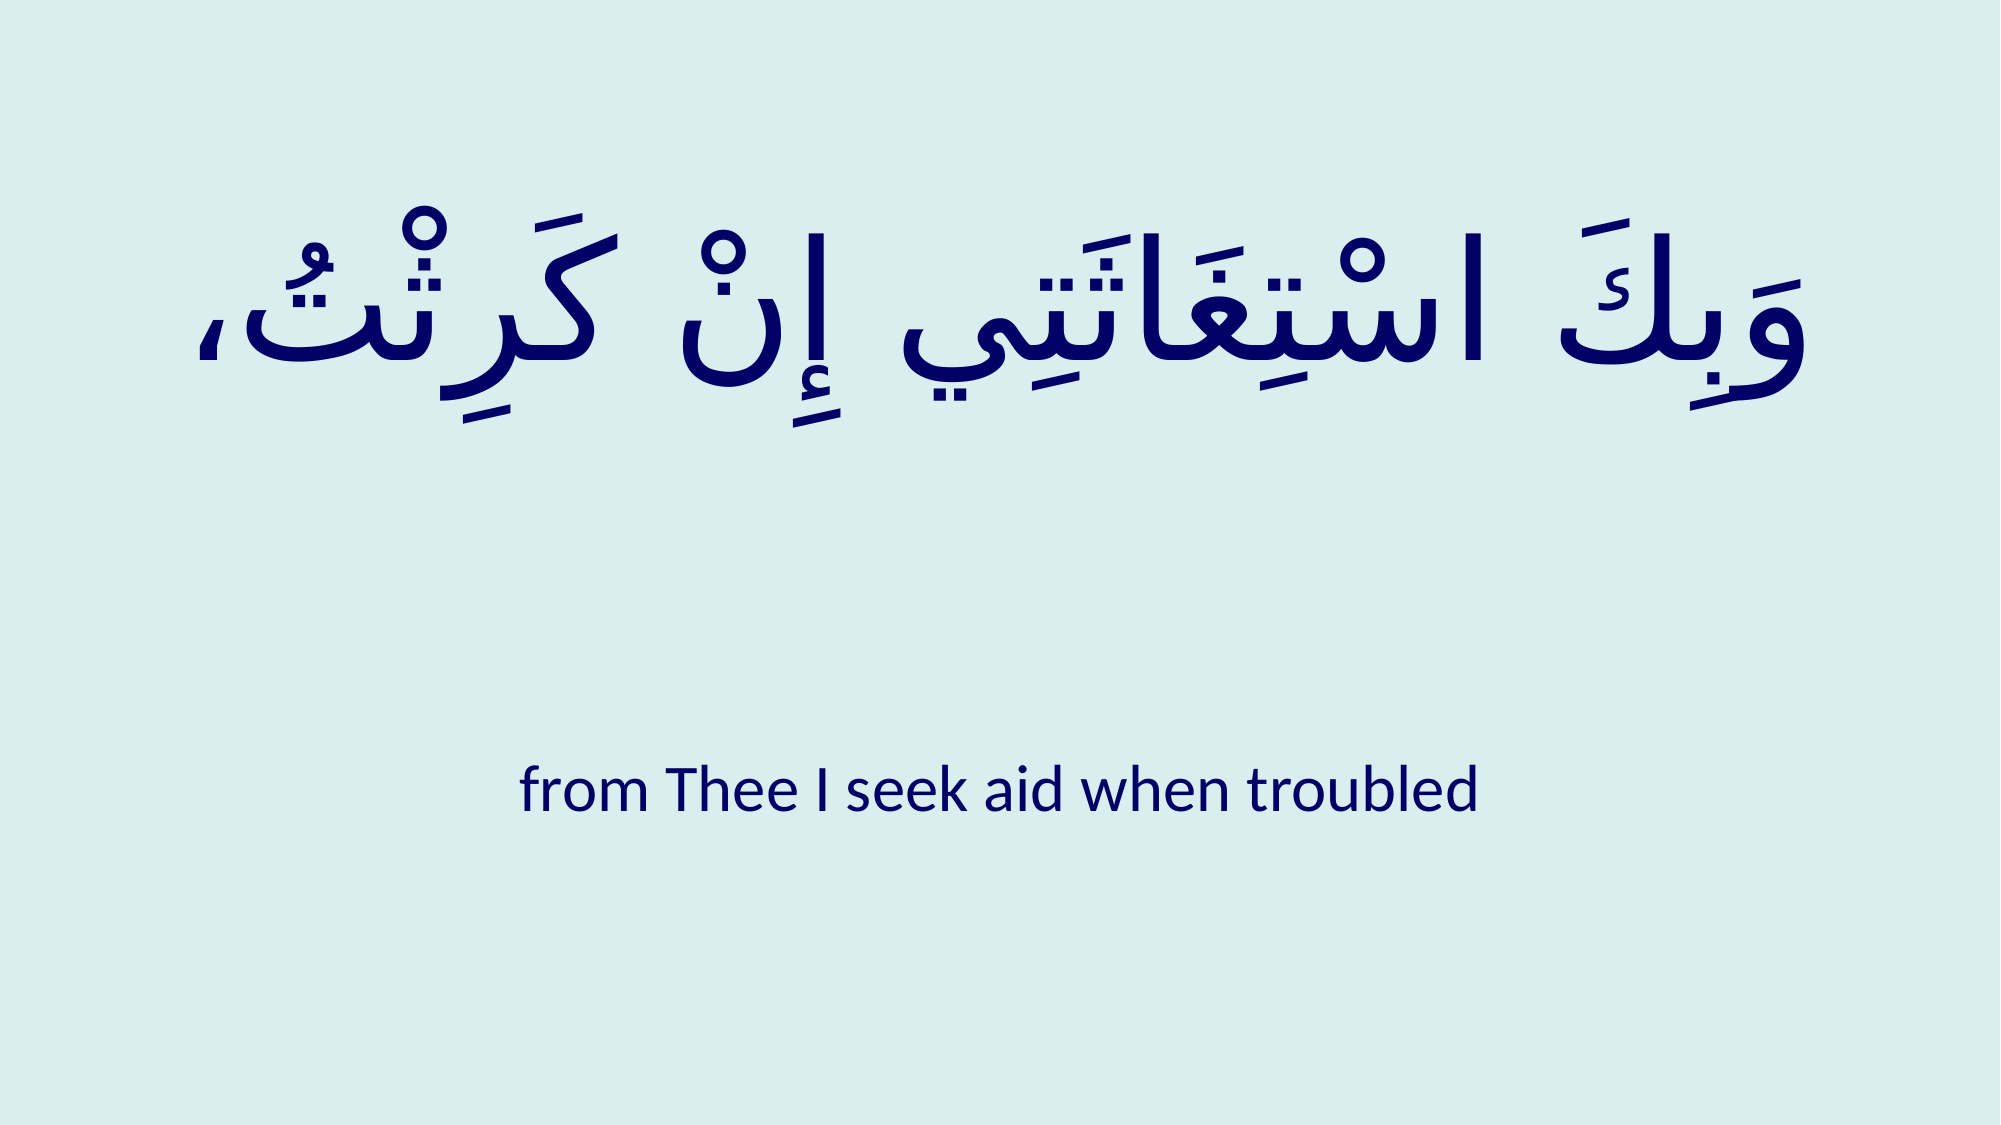

# وَبِكَ اسْتِغَاثَتِي إِنْ كَرِثْتُ،
from Thee I seek aid when troubled